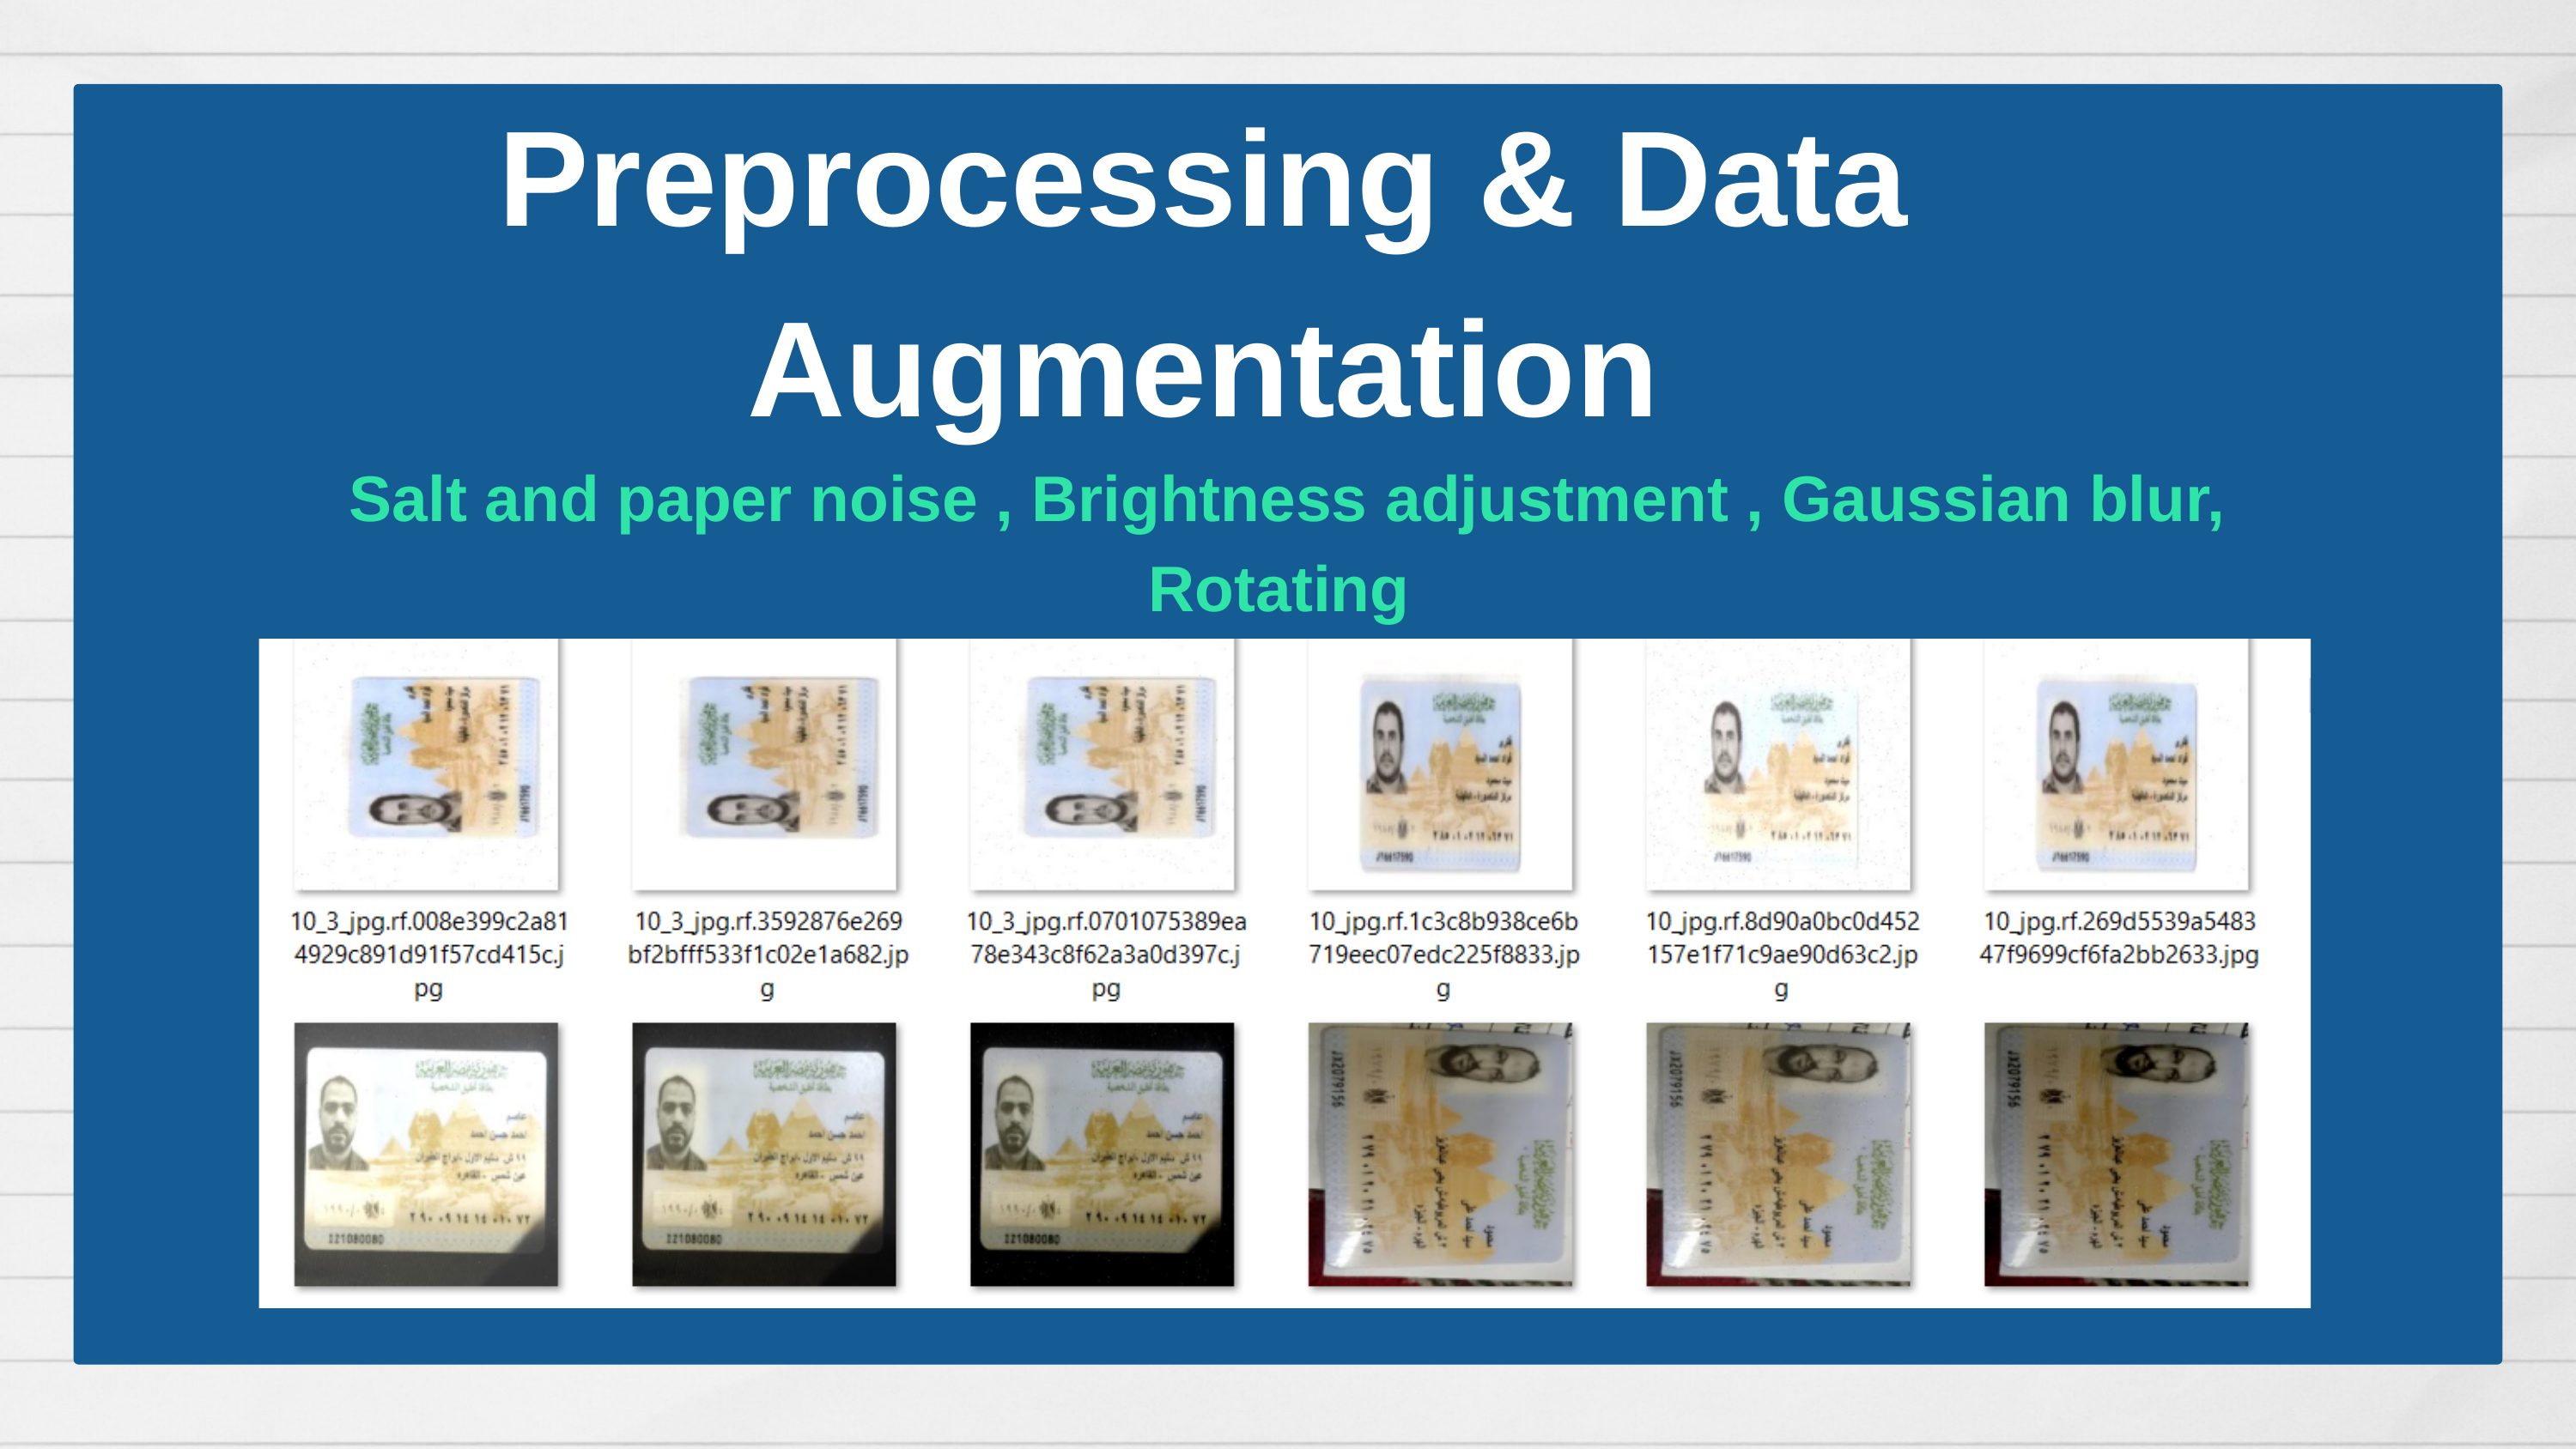

Preprocessing & Data Augmentation

Salt and paper noise , Brightness adjustment , Gaussian blur, Rotating